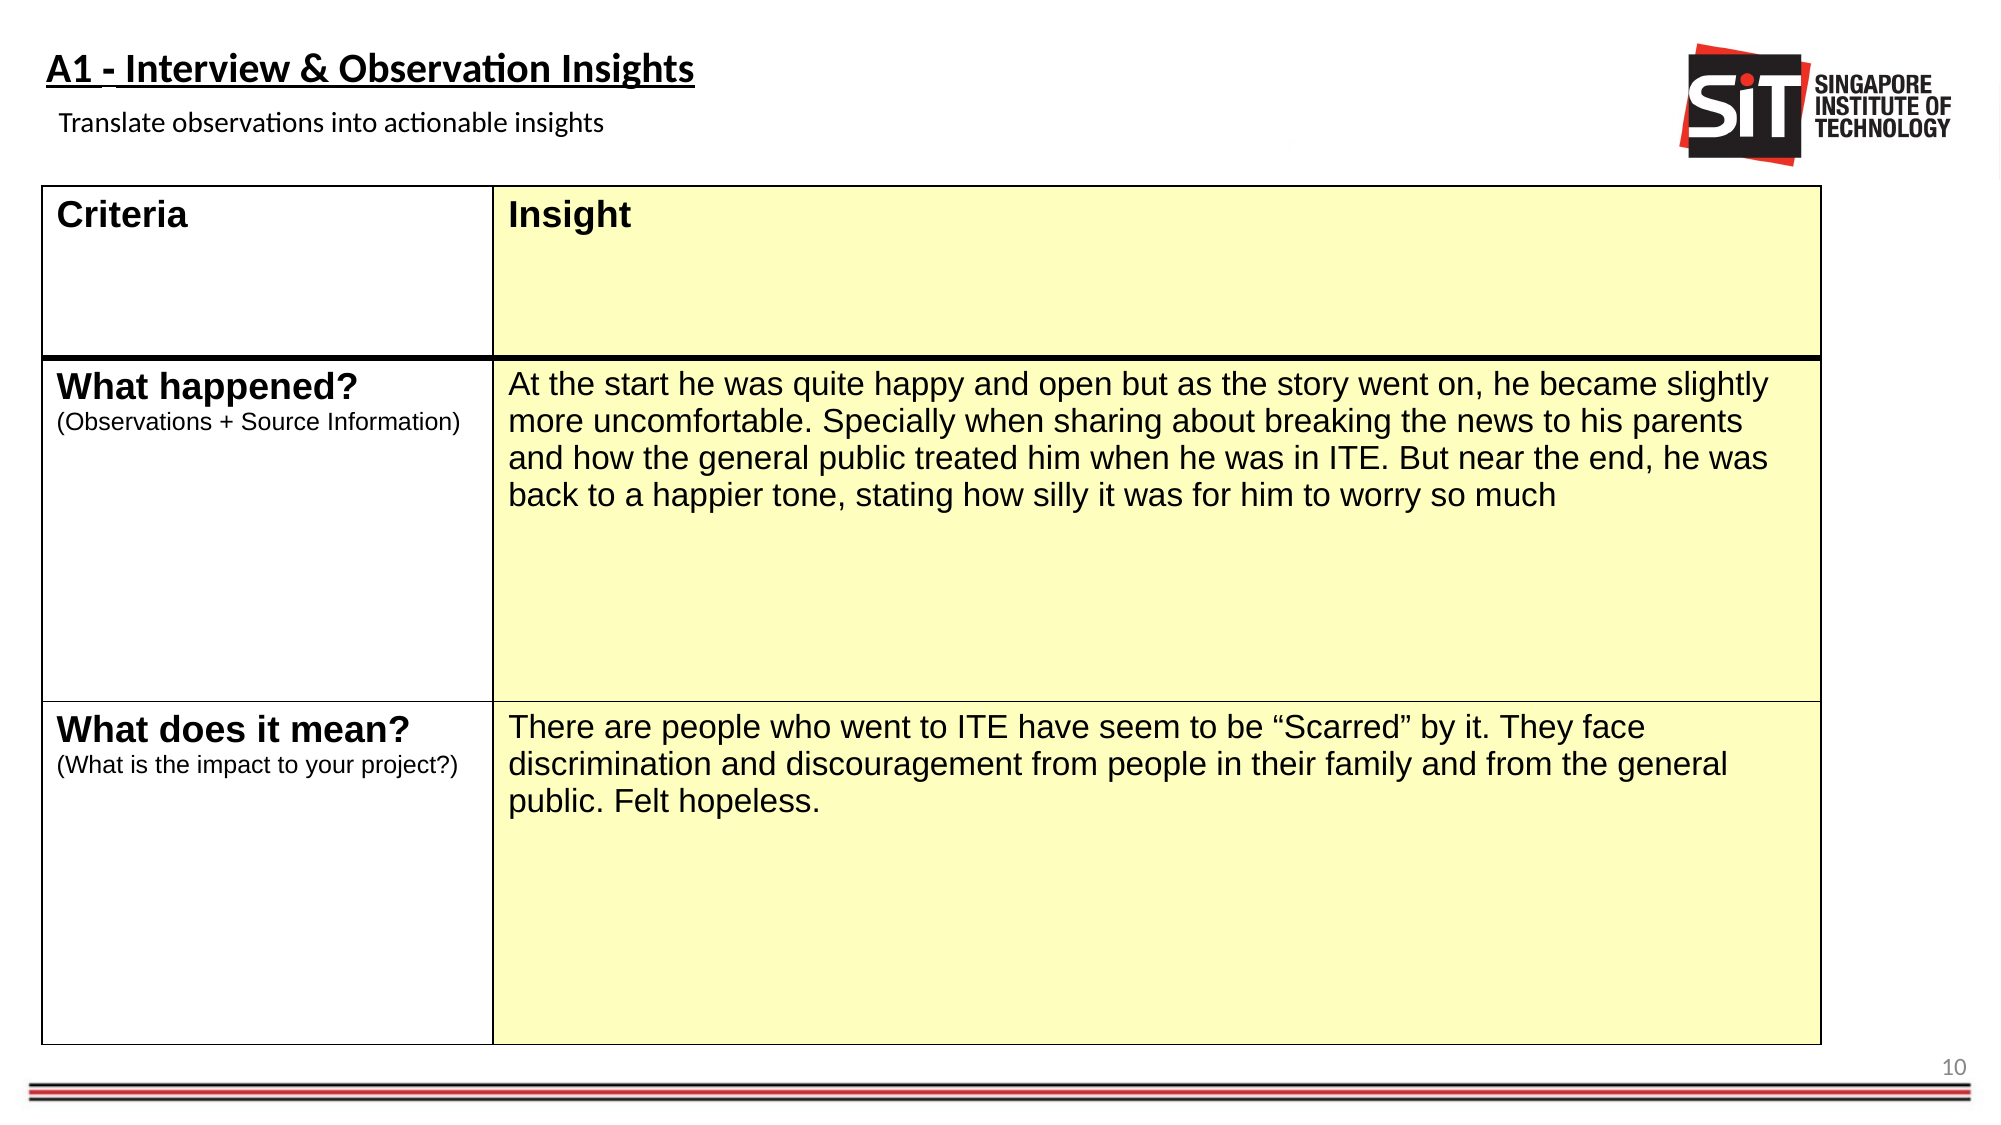

A1 - Interview & Observation Insights
Translate observations into actionable insights
| Criteria | Insight |
| --- | --- |
| What happened? (Observations + Source Information) | At the start he was quite happy and open but as the story went on, he became slightly more uncomfortable. Specially when sharing about breaking the news to his parents and how the general public treated him when he was in ITE. But near the end, he was back to a happier tone, stating how silly it was for him to worry so much |
| What does it mean? (What is the impact to your project?) | There are people who went to ITE have seem to be “Scarred” by it. They face discrimination and discouragement from people in their family and from the general public. Felt hopeless. |
10